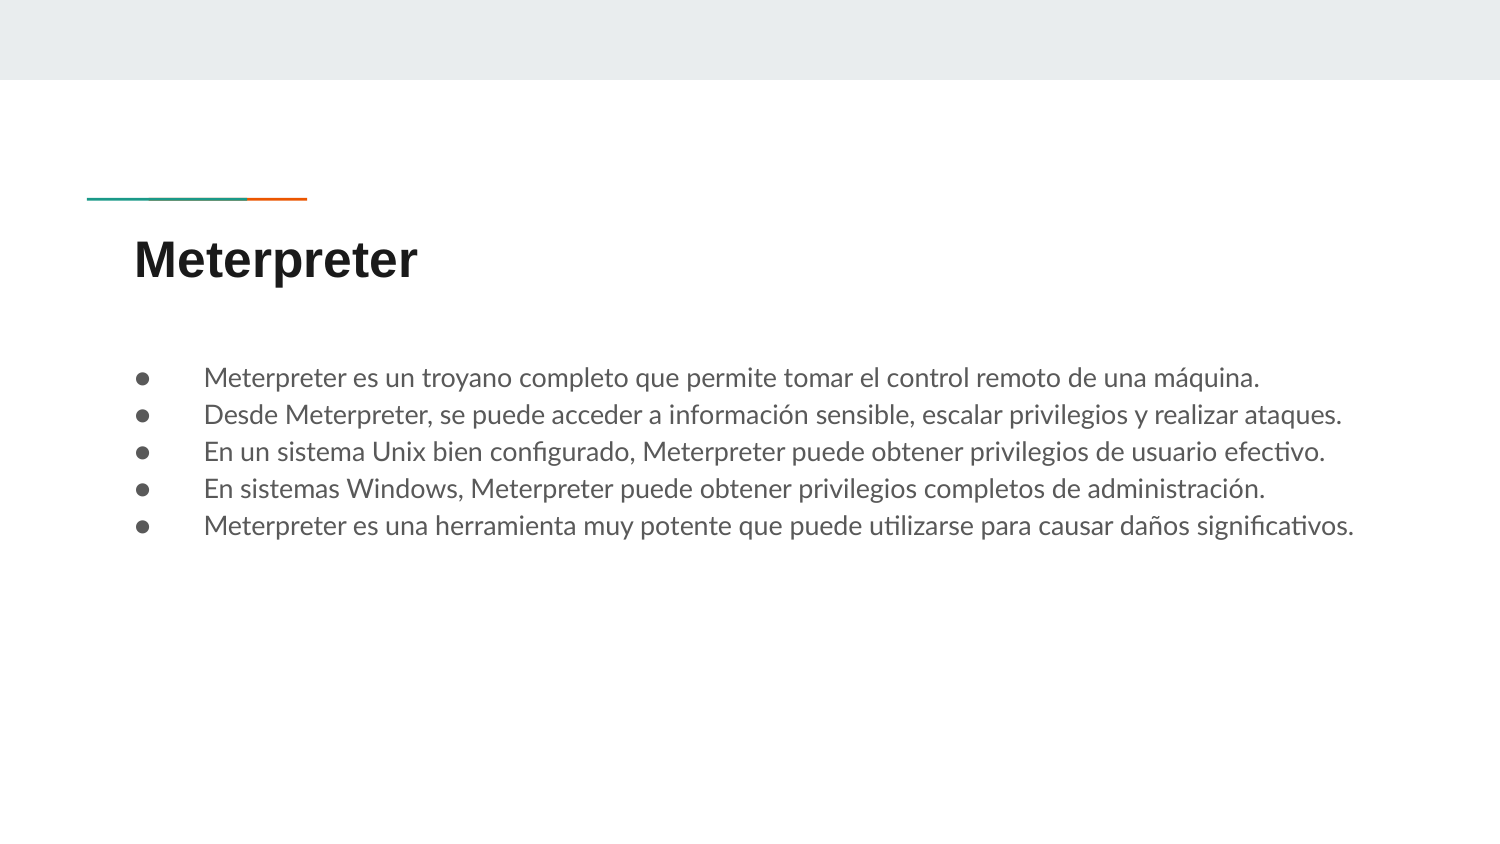

# Meterpreter
Meterpreter es un troyano completo que permite tomar el control remoto de una máquina.
Desde Meterpreter, se puede acceder a información sensible, escalar privilegios y realizar ataques.
En un sistema Unix bien configurado, Meterpreter puede obtener privilegios de usuario efectivo.
En sistemas Windows, Meterpreter puede obtener privilegios completos de administración.
Meterpreter es una herramienta muy potente que puede utilizarse para causar daños significativos.